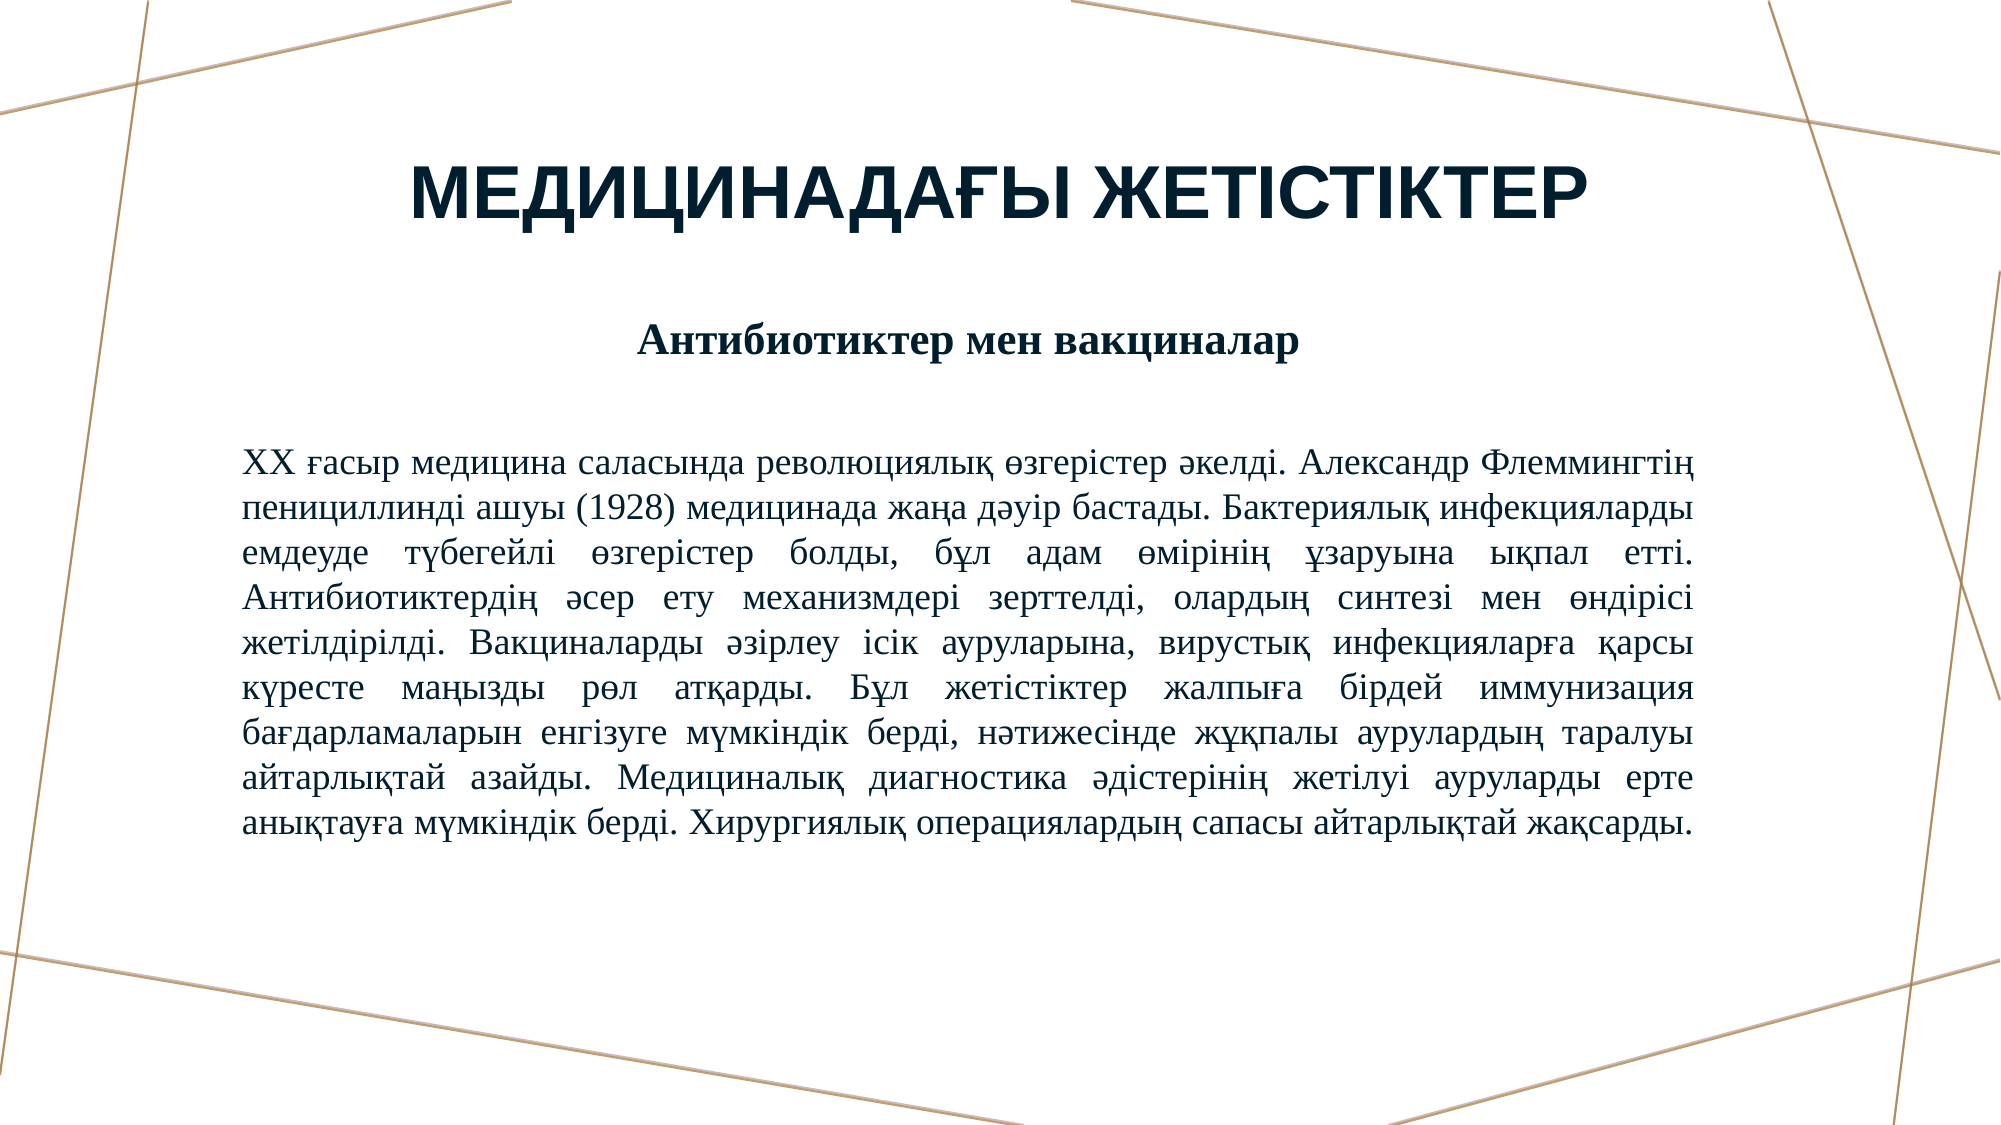

# Медицинадағы жетістіктер
Антибиотиктер мен вакциналар
ХХ ғасыр медицина саласында революциялық өзгерістер әкелді. Александр Флеммингтің пенициллинді ашуы (1928) медицинада жаңа дәуір бастады. Бактериялық инфекцияларды емдеуде түбегейлі өзгерістер болды, бұл адам өмірінің ұзаруына ықпал етті. Антибиотиктердің әсер ету механизмдері зерттелді, олардың синтезі мен өндірісі жетілдірілді. Вакциналарды әзірлеу ісік ауруларына, вирустық инфекцияларға қарсы күресте маңызды рөл атқарды. Бұл жетістіктер жалпыға бірдей иммунизация бағдарламаларын енгізуге мүмкіндік берді, нәтижесінде жұқпалы аурулардың таралуы айтарлықтай азайды. Медициналық диагностика әдістерінің жетілуі ауруларды ерте анықтауға мүмкіндік берді. Хирургиялық операциялардың сапасы айтарлықтай жақсарды.